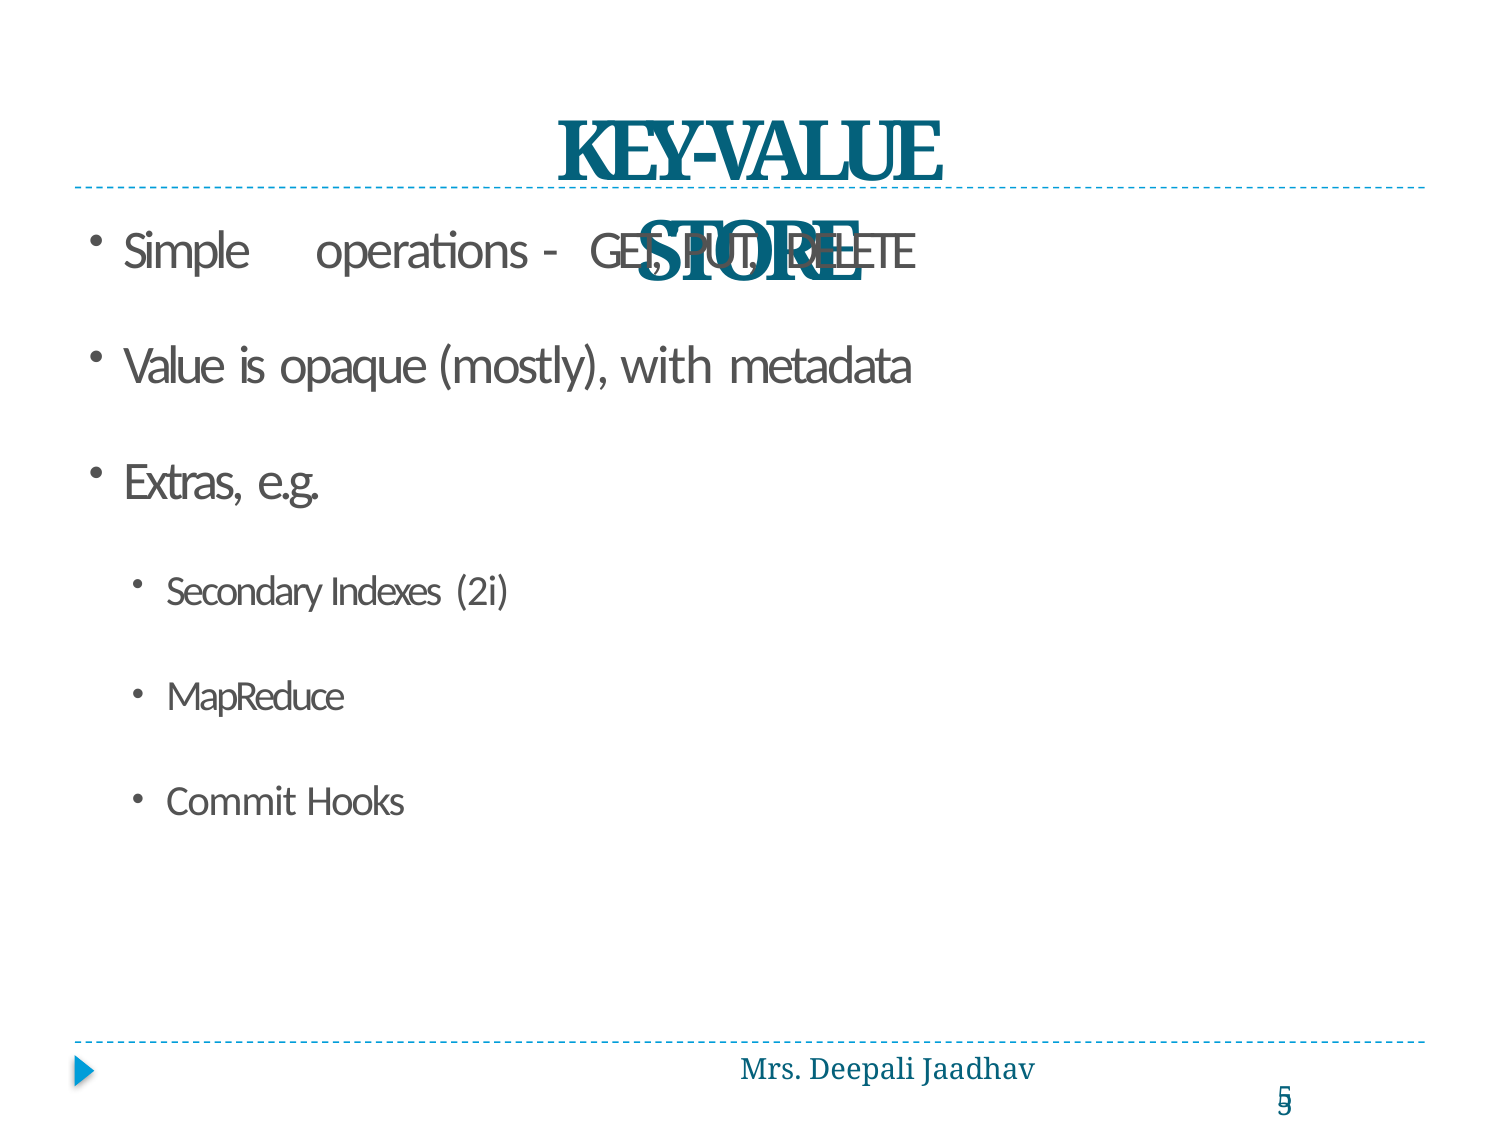

# KEY-VALUE STORE
Simple	operations -	GET,  PUT,  DELETE
Value is opaque (mostly), with metadata
Extras, e.g.
Secondary Indexes (2i)

MapReduce

Commit Hooks
Mrs. Deepali Jaadhav
55